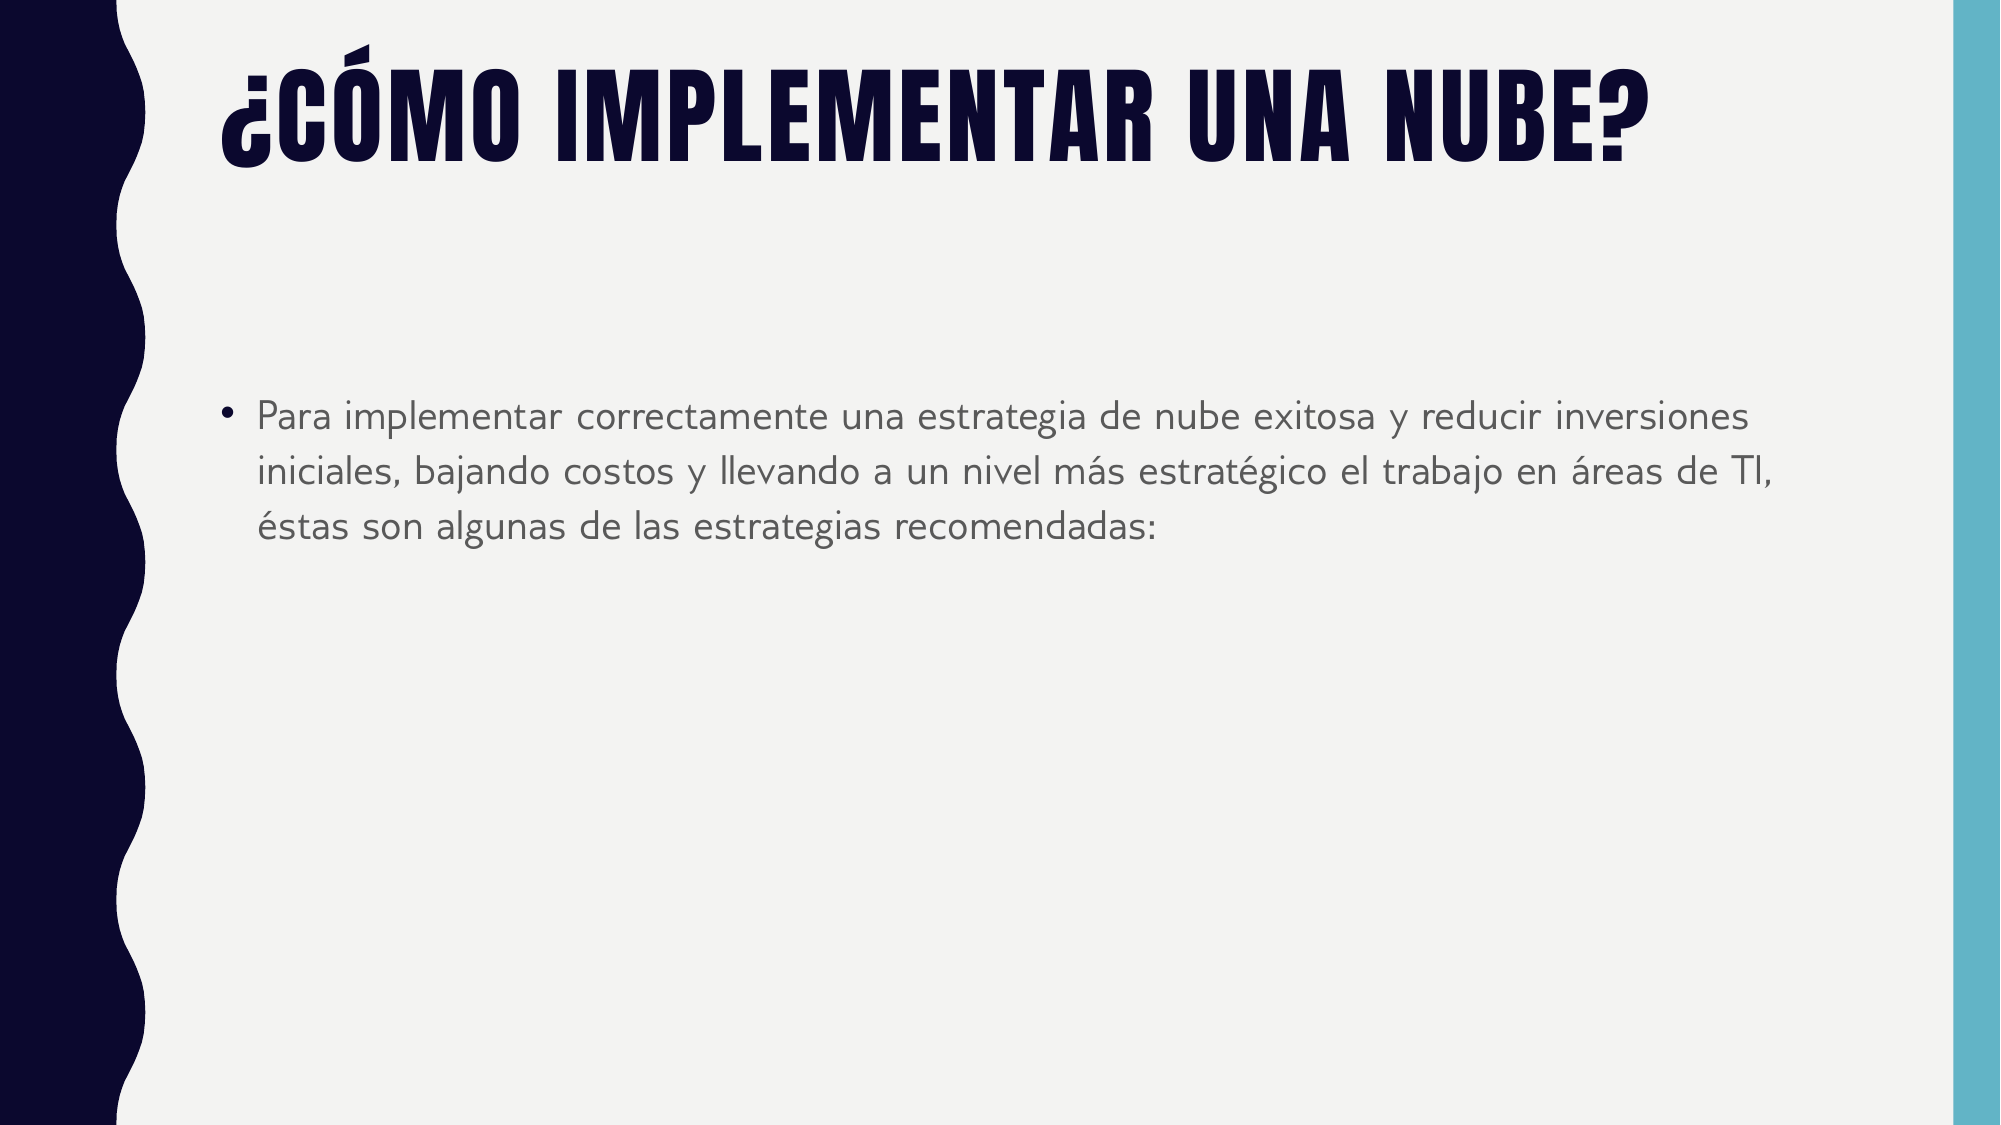

# ¿Cómo implementar una nube?
Para implementar correctamente una estrategia de nube exitosa y reducir inversiones iniciales, bajando costos y llevando a un nivel más estratégico el trabajo en áreas de TI, éstas son algunas de las estrategias recomendadas: